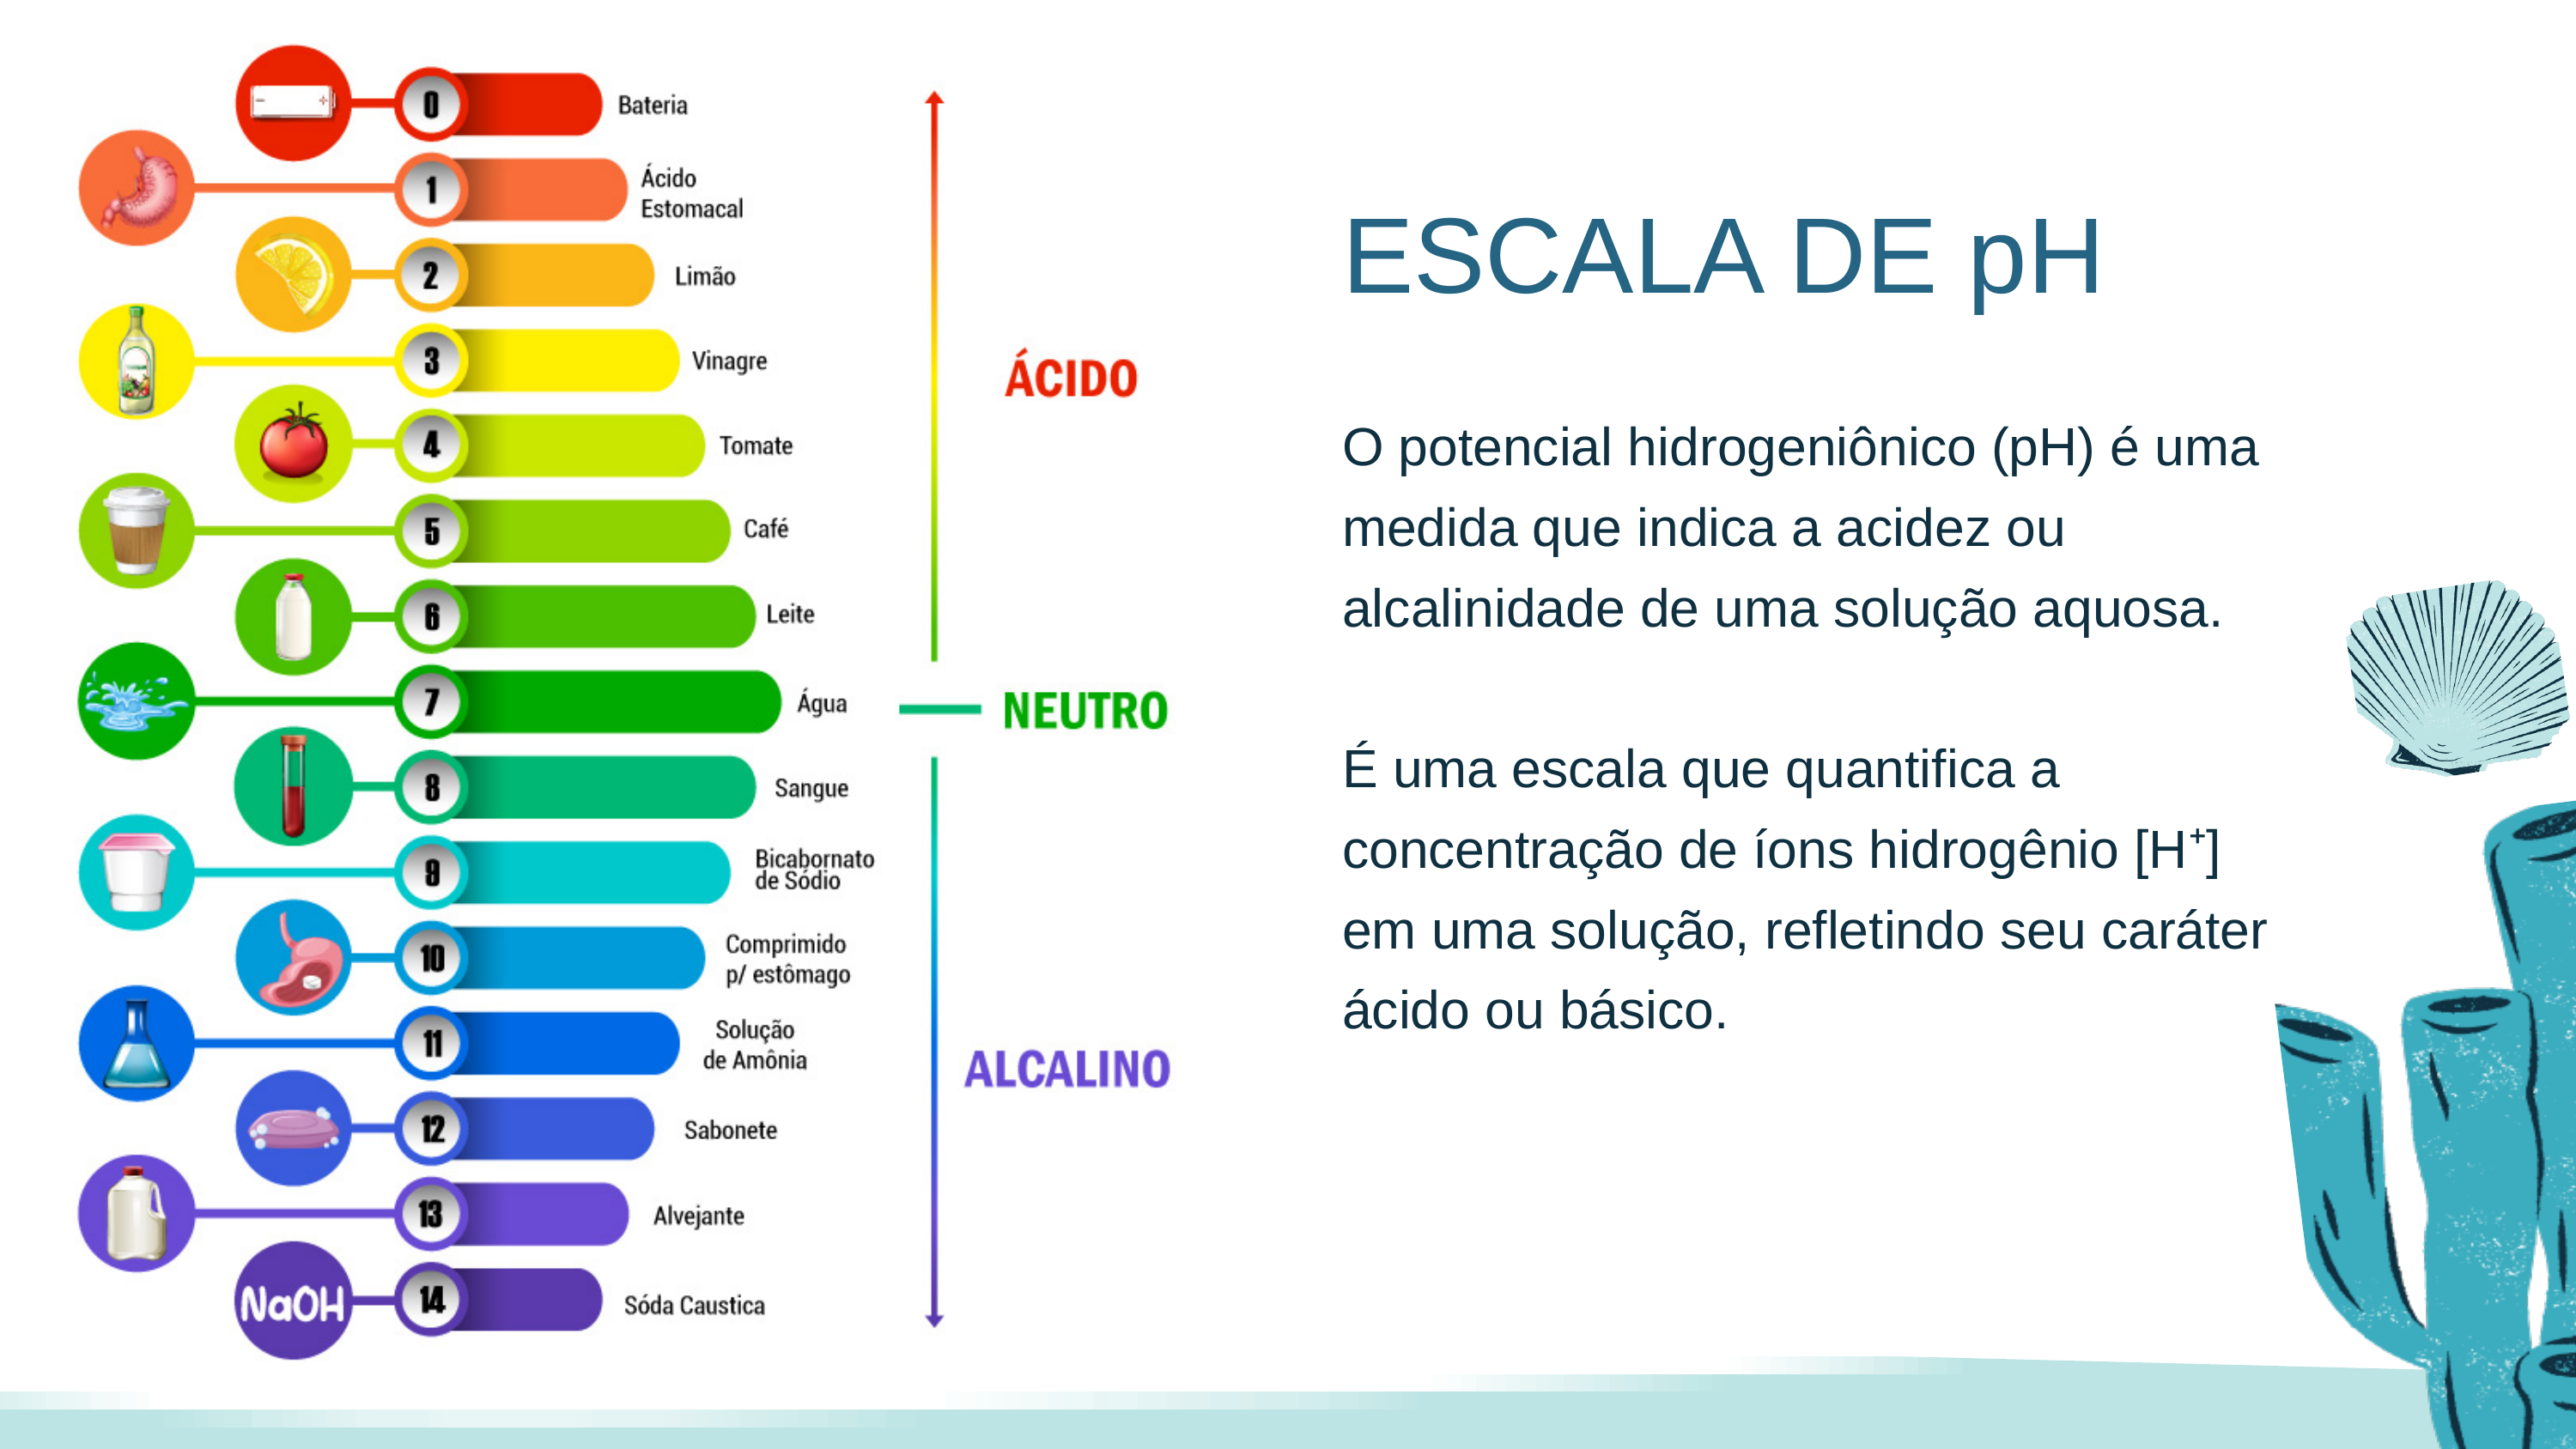

ESCALA DE pH
O potencial hidrogeniônico (pH) é uma medida que indica a acidez ou alcalinidade de uma solução aquosa.

É uma escala que quantifica a concentração de íons hidrogênio [H⁺] em uma solução, refletindo seu caráter ácido ou básico.